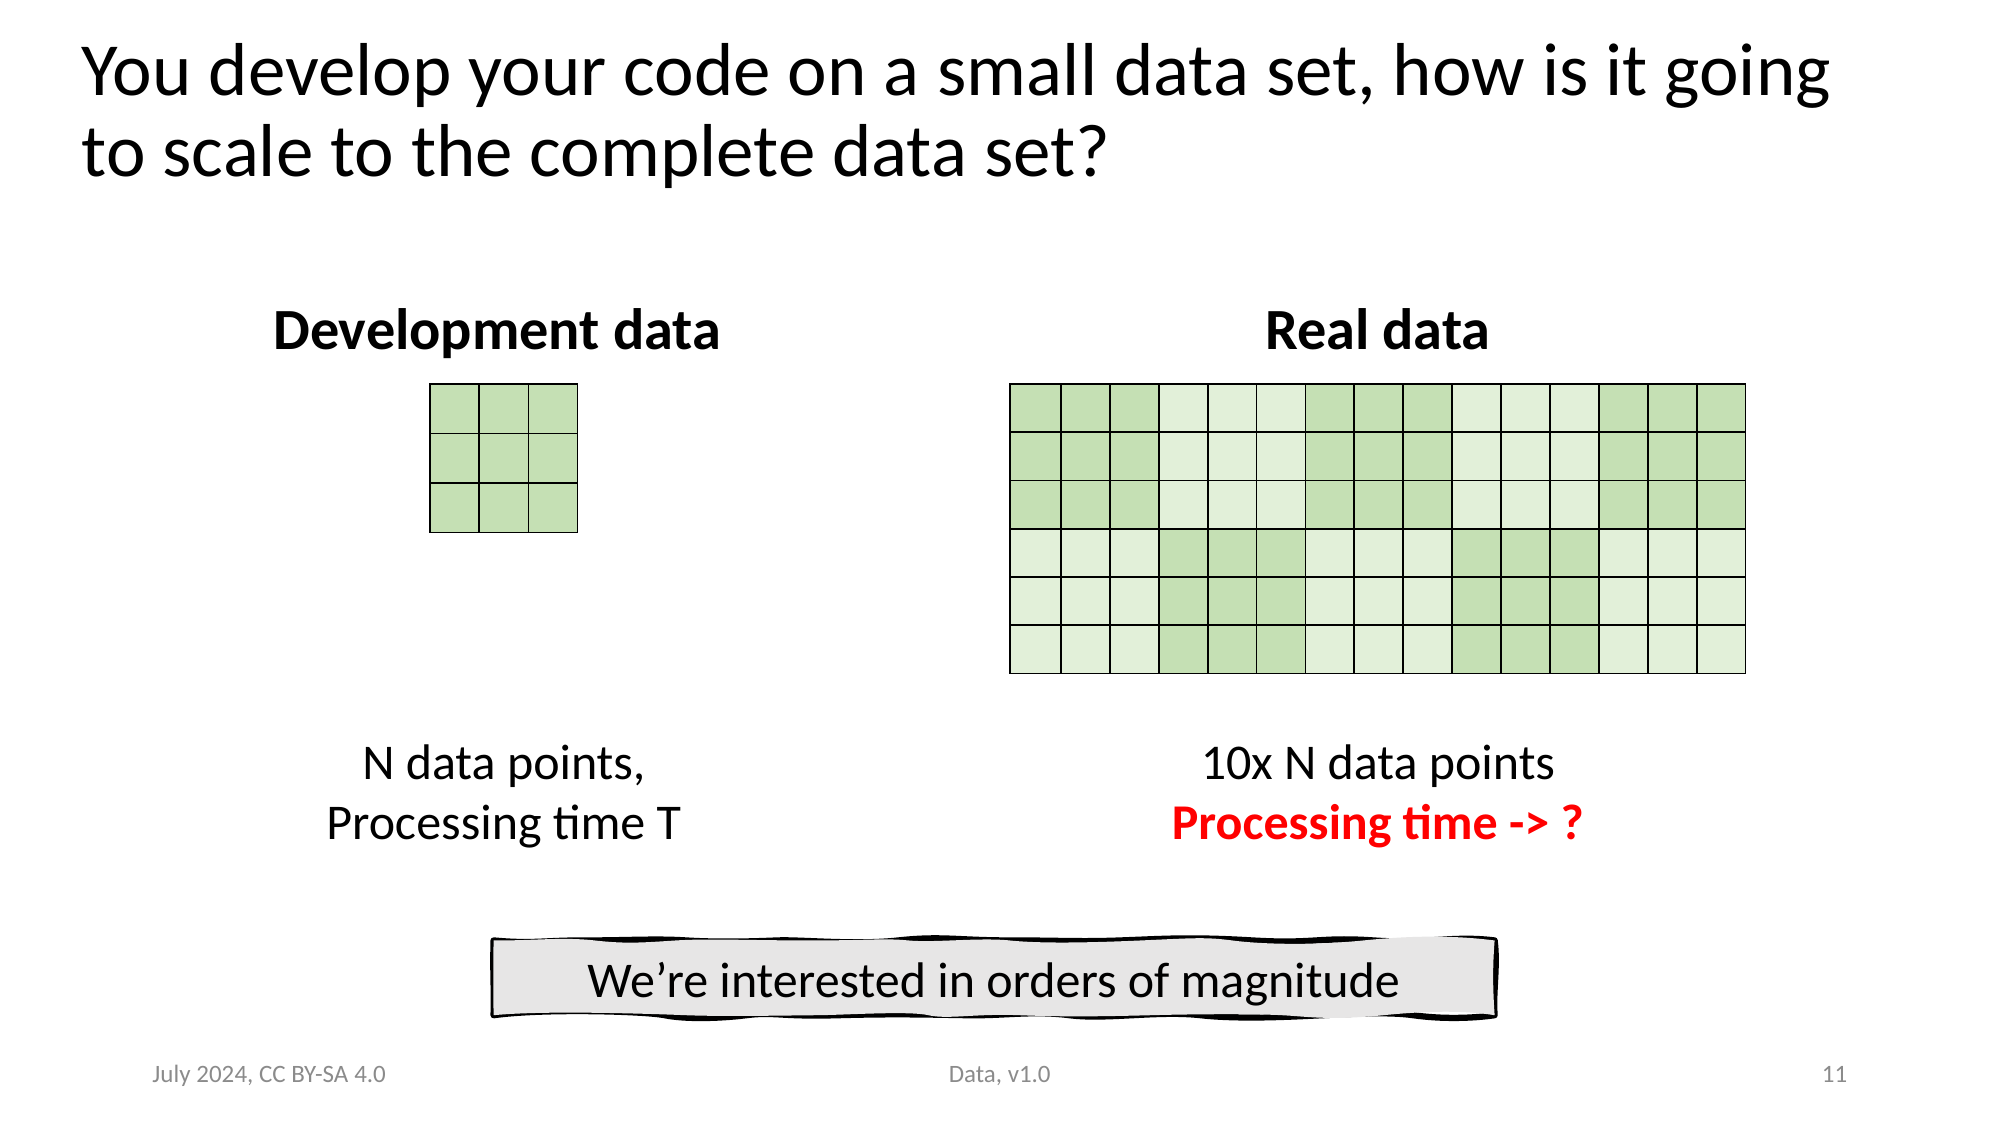

# You develop your code on a small data set, how is it going to scale to the complete data set?
Development data
Real data
|  |  |  |
| --- | --- | --- |
|  |  |  |
|  |  |  |
|  |  |  |  |  |  |  |  |  |  |  |  |  |  |  |
| --- | --- | --- | --- | --- | --- | --- | --- | --- | --- | --- | --- | --- | --- | --- |
|  |  |  |  |  |  |  |  |  |  |  |  |  |  |  |
|  |  |  |  |  |  |  |  |  |  |  |  |  |  |  |
|  |  |  |  |  |  |  |  |  |  |  |  |  |  |  |
|  |  |  |  |  |  |  |  |  |  |  |  |  |  |  |
|  |  |  |  |  |  |  |  |  |  |  |  |  |  |  |
N data points,
Processing time T
10x N data points
Processing time -> ?
We’re interested in orders of magnitude
July 2024, CC BY-SA 4.0
Data, v1.0
11